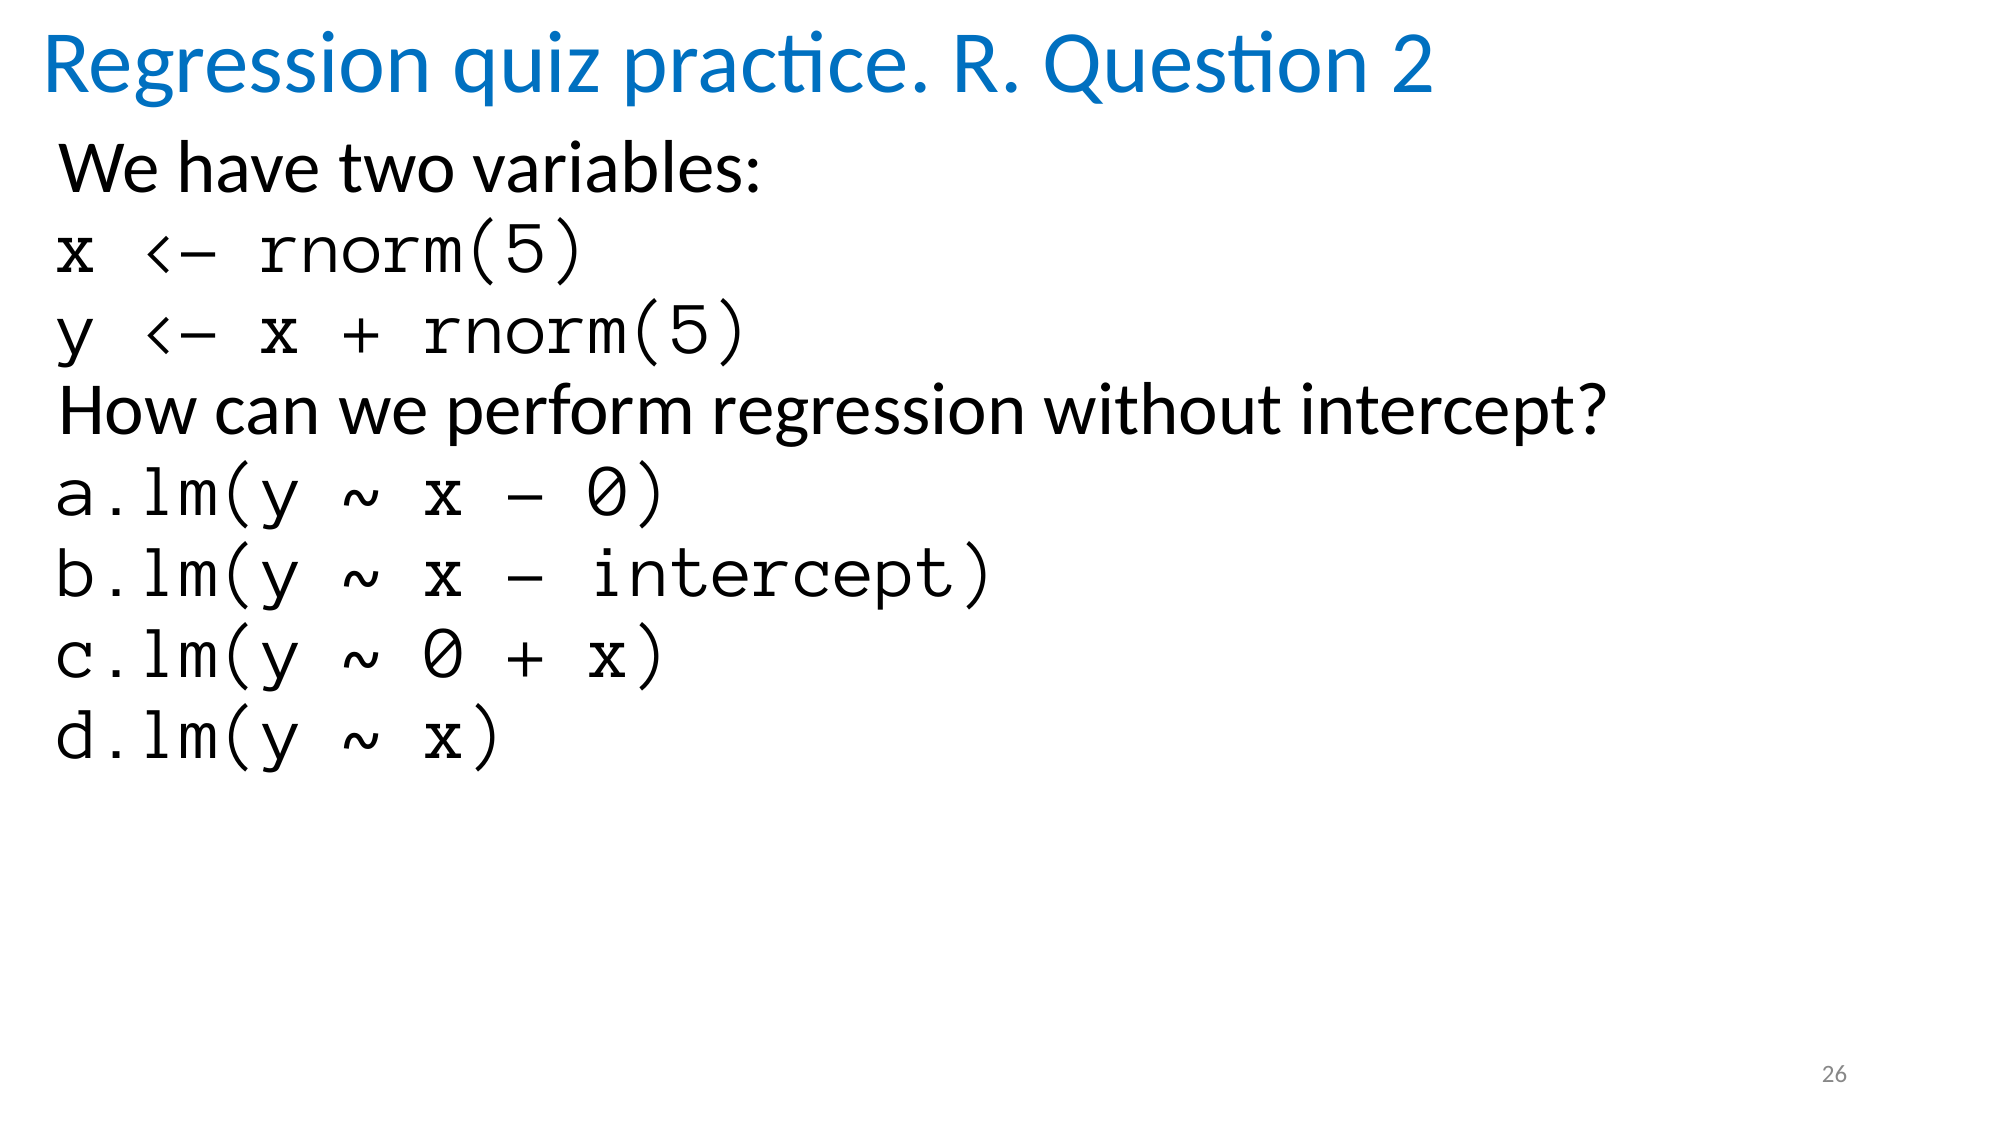

# Regression quiz practice. R. Question 2
We have two variables:
x <- rnorm(5)
y <- x + rnorm(5)
How can we perform regression without intercept?
lm(y ~ x - 0)
lm(y ~ x - intercept)
lm(y ~ 0 + x)
lm(y ~ x)
26